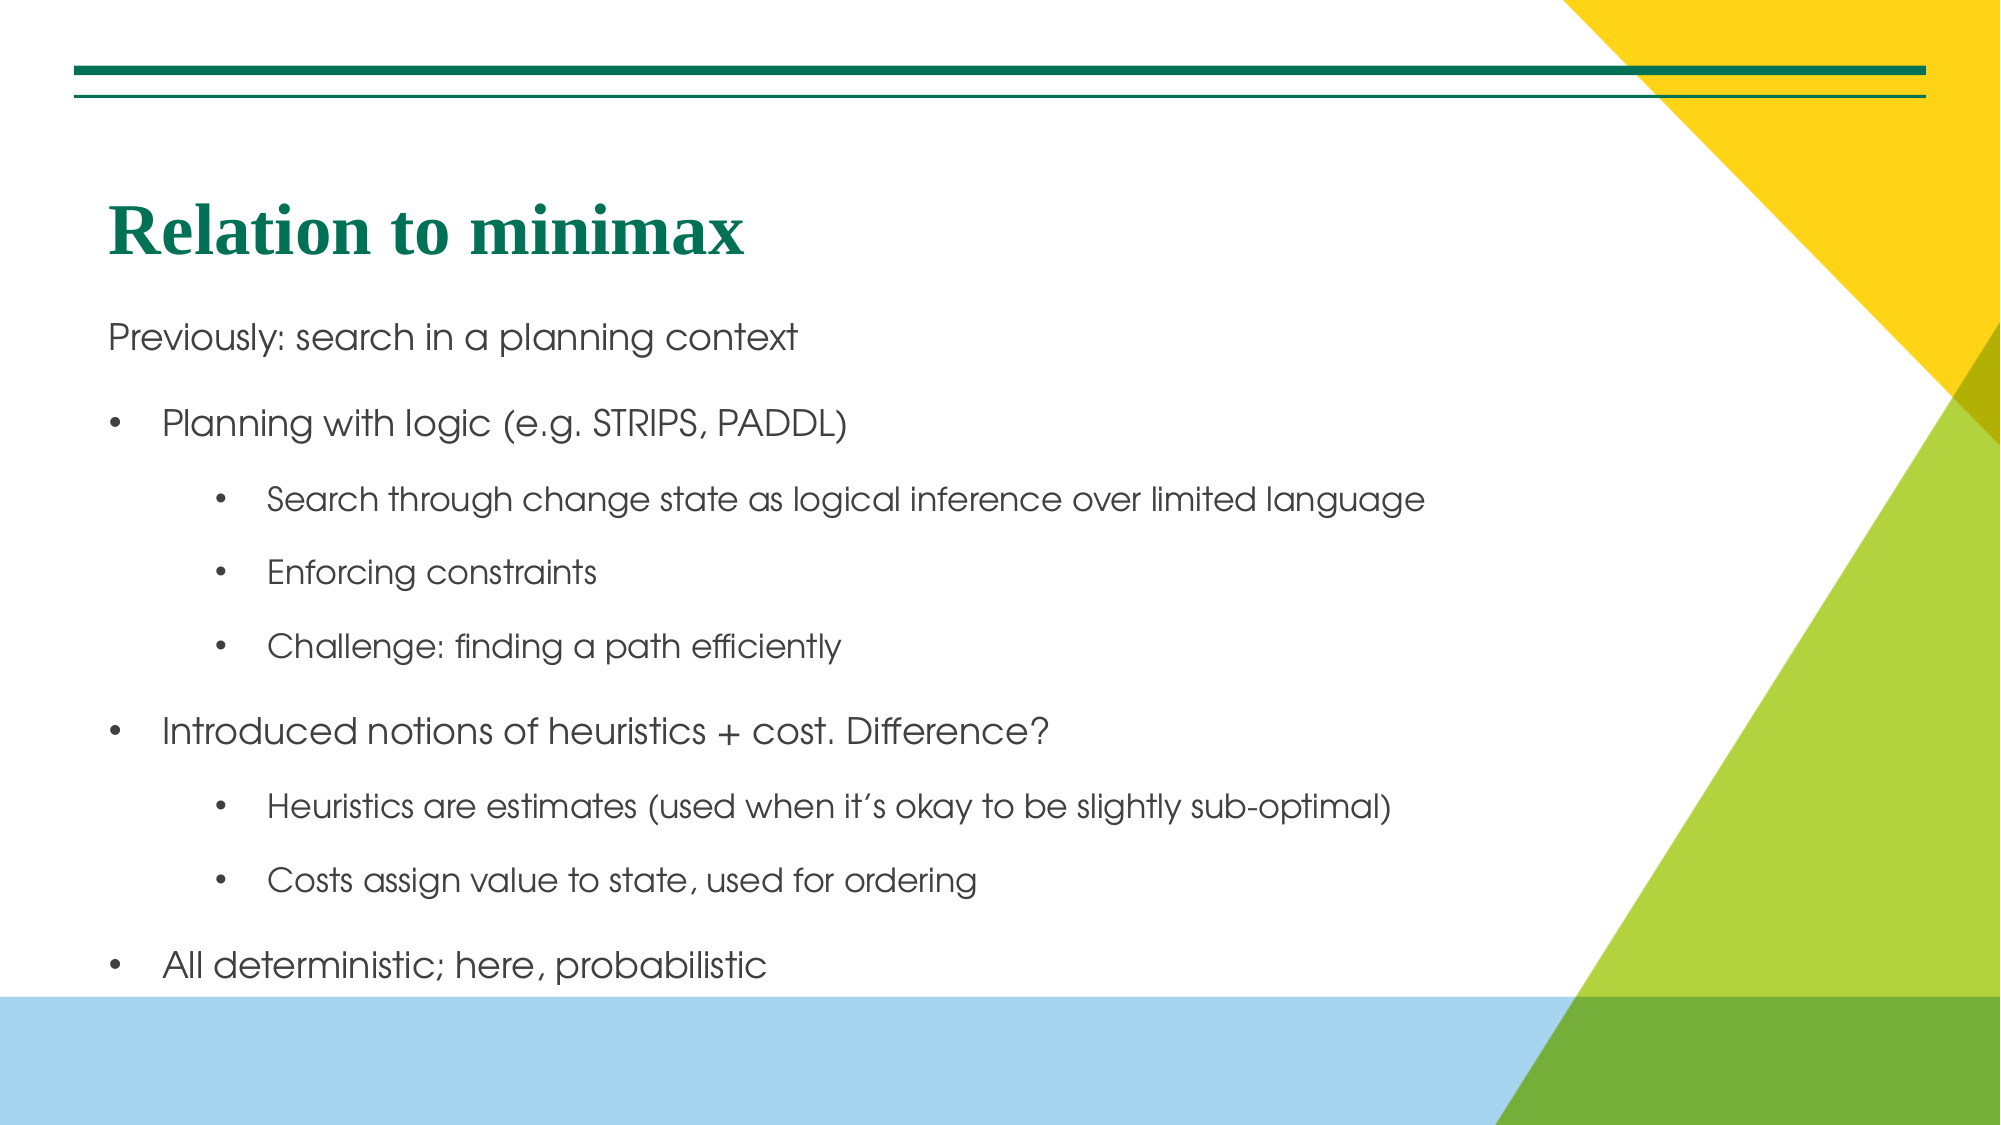

# Relation to minimax
Previously: search in a planning context
Planning with logic (e.g. STRIPS, PADDL)
Search through change state as logical inference over limited language
Enforcing constraints
Challenge: finding a path efficiently
Introduced notions of heuristics + cost. Difference?
Heuristics are estimates (used when it’s okay to be slightly sub-optimal)
Costs assign value to state, used for ordering
All deterministic; here, probabilistic